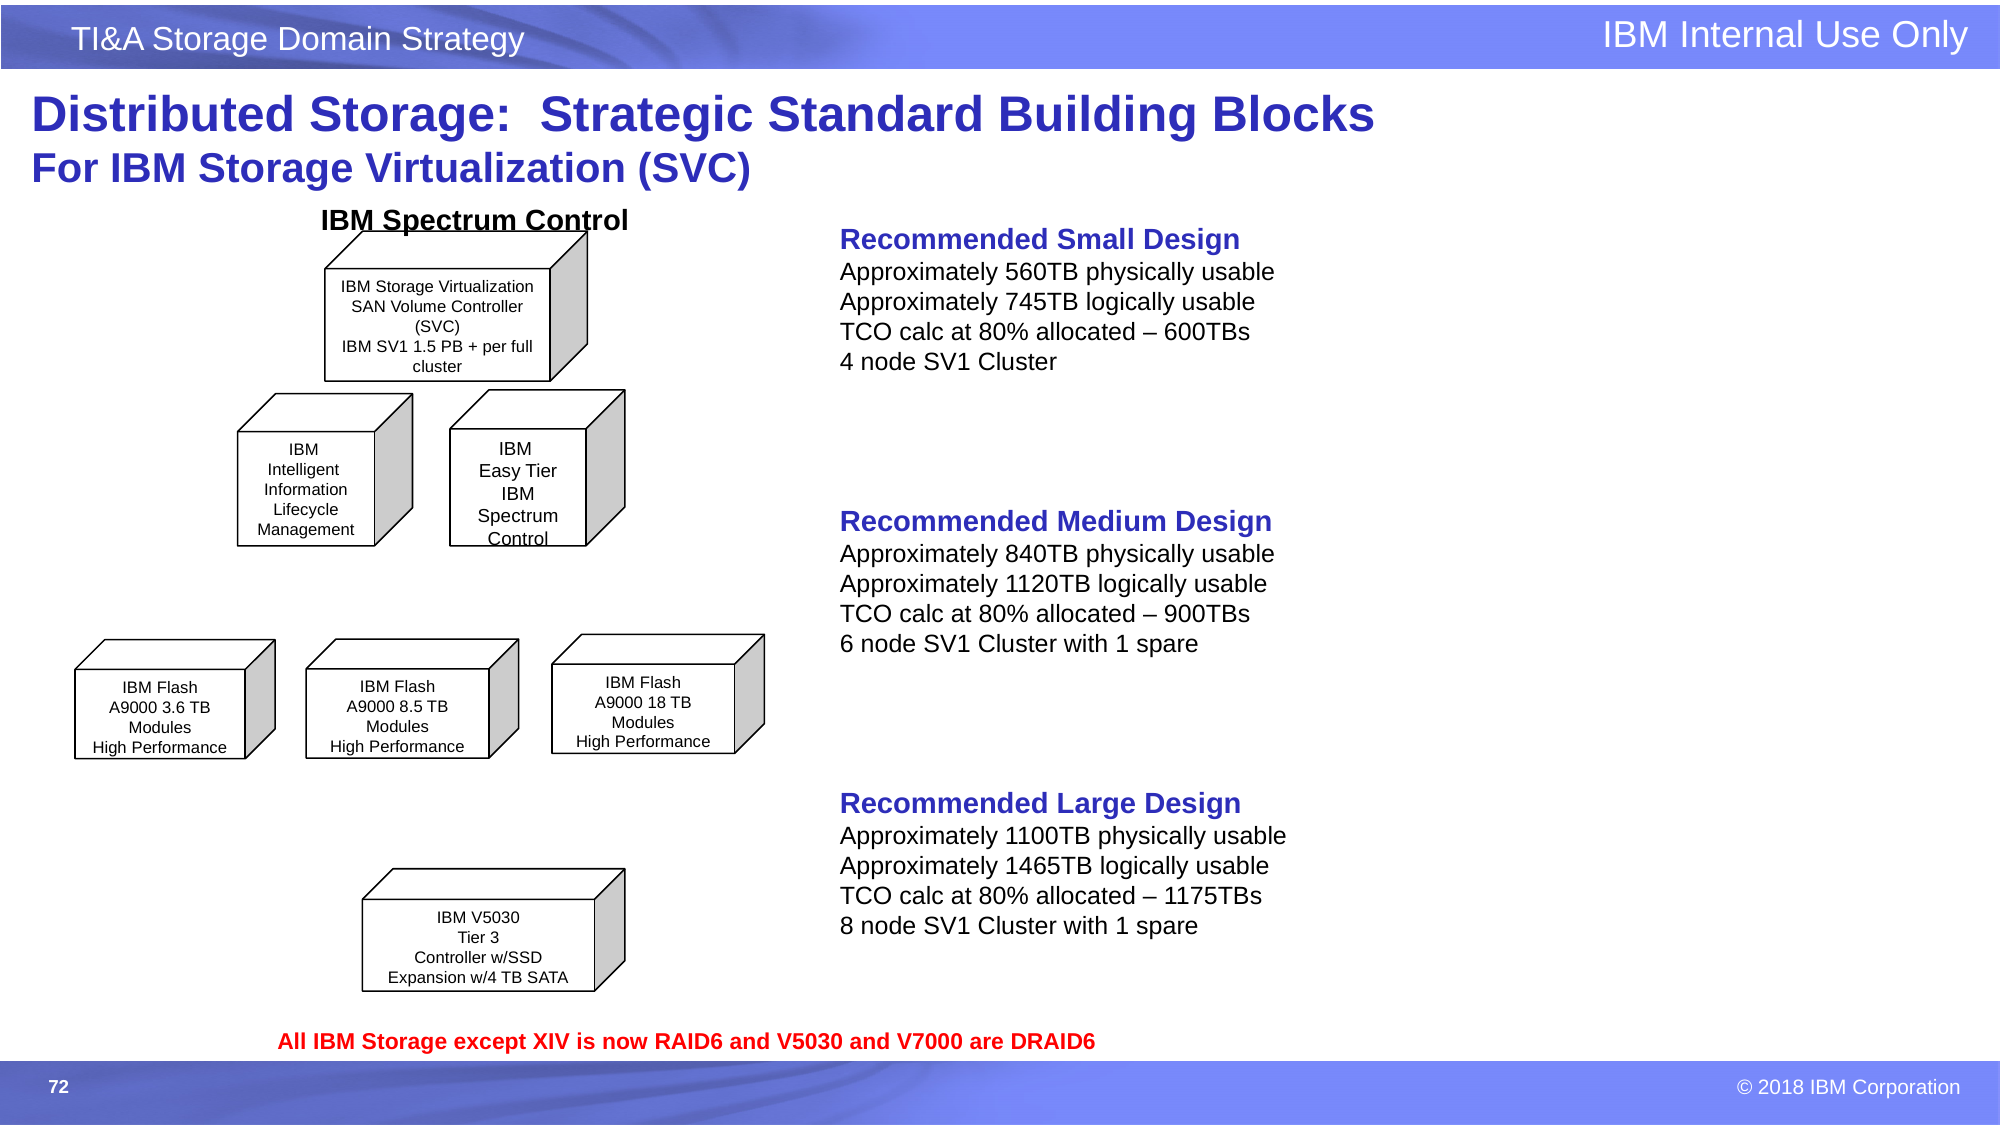

# Distributed Storage:  Strategic Standard Building Blocks For IBM Storage Virtualization (SVC)
IBM Spectrum Control
Recommended Small Design
Approximately 560TB physically usable
Approximately 745TB logically usable
TCO calc at 80% allocated – 600TBs
4 node SV1 Cluster
IBM Storage Virtualization
SAN Volume Controller (SVC)
IBM SV1 1.5 PB + per full cluster
IBM
Easy Tier
IBM Spectrum Control
IBM
Intelligent
Information
Lifecycle
Management
Recommended Medium Design
Approximately 840TB physically usable
Approximately 1120TB logically usable
TCO calc at 80% allocated – 900TBs
6 node SV1 Cluster with 1 spare
IBM Flash
A9000 18 TB Modules
High Performance
IBM Flash
A9000 8.5 TB Modules
High Performance
IBM Flash
A9000 3.6 TB Modules
High Performance
Recommended Large Design
Approximately 1100TB physically usable
Approximately 1465TB logically usable
TCO calc at 80% allocated – 1175TBs
8 node SV1 Cluster with 1 spare
IBM V5030
Tier 3
Controller w/SSD
Expansion w/4 TB SATA
All IBM Storage except XIV is now RAID6 and V5030 and V7000 are DRAID6